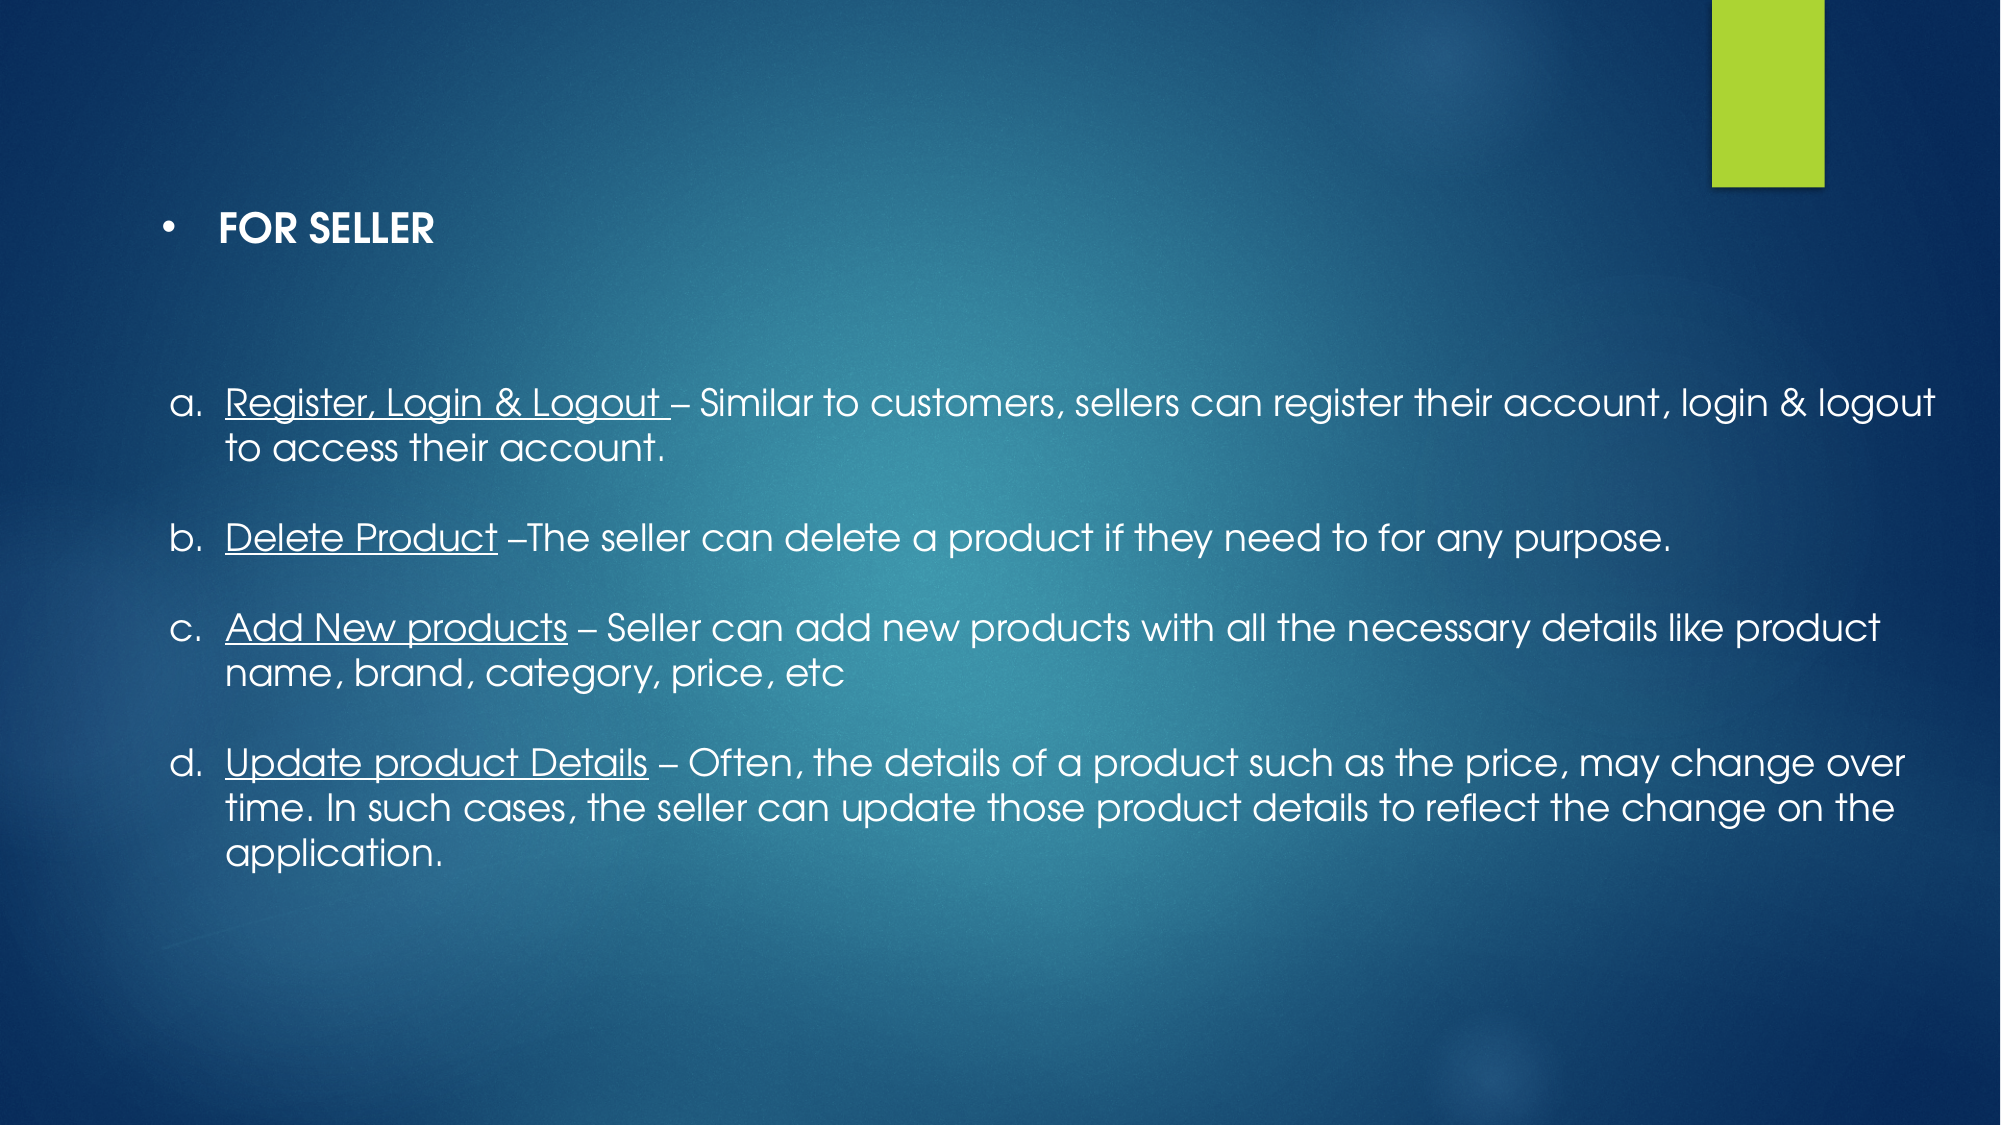

FOR SELLER
Register, Login & Logout – Similar to customers, sellers can register their account, login & logout to access their account.

Delete Product –The seller can delete a product if they need to for any purpose.

Add New products – Seller can add new products with all the necessary details like product name, brand, category, price, etc

Update product Details – Often, the details of a product such as the price, may change over time. In such cases, the seller can update those product details to reflect the change on the application.